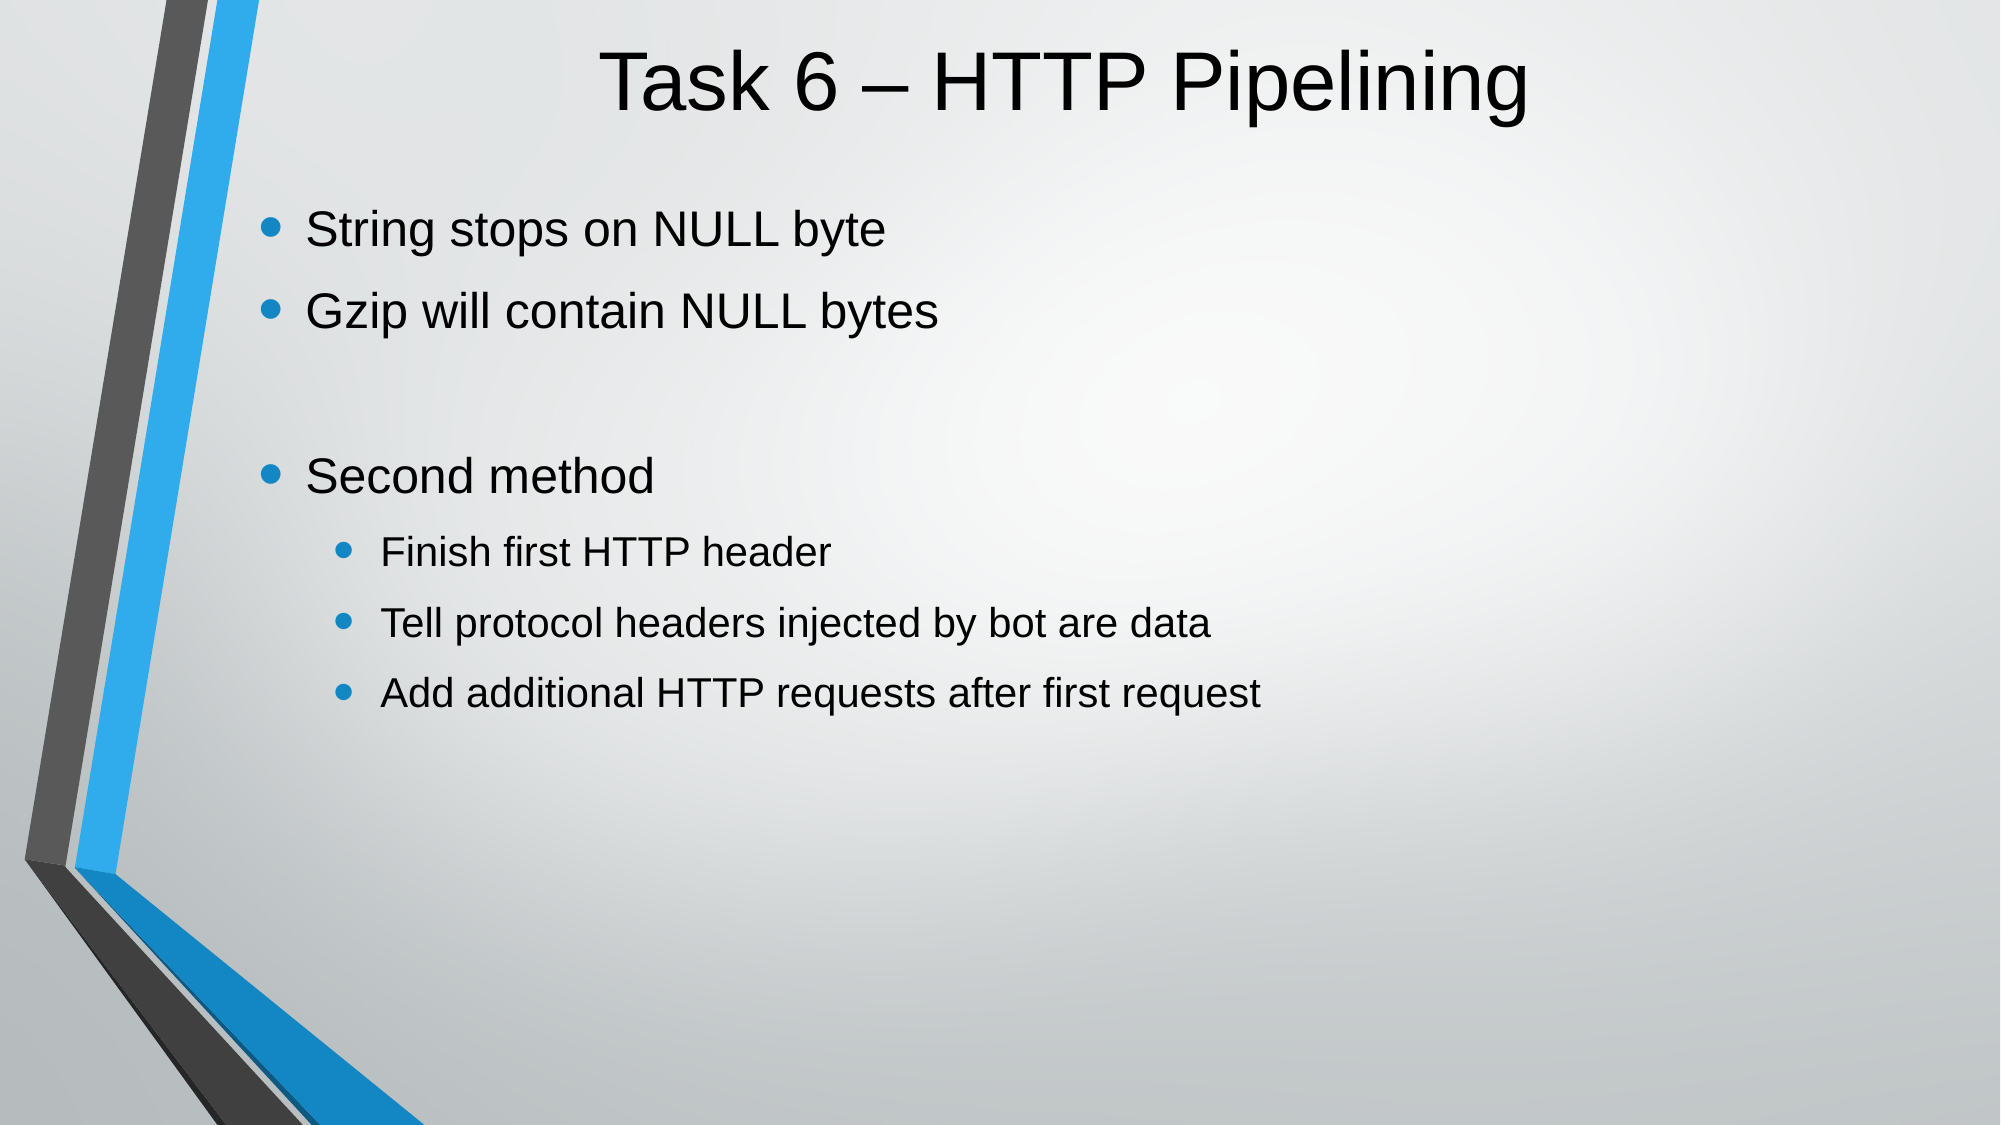

# Task 6 – HTTP Pipelining
String stops on NULL byte
Gzip will contain NULL bytes

Second method
Finish first HTTP header
Tell protocol headers injected by bot are data
Add additional HTTP requests after first request